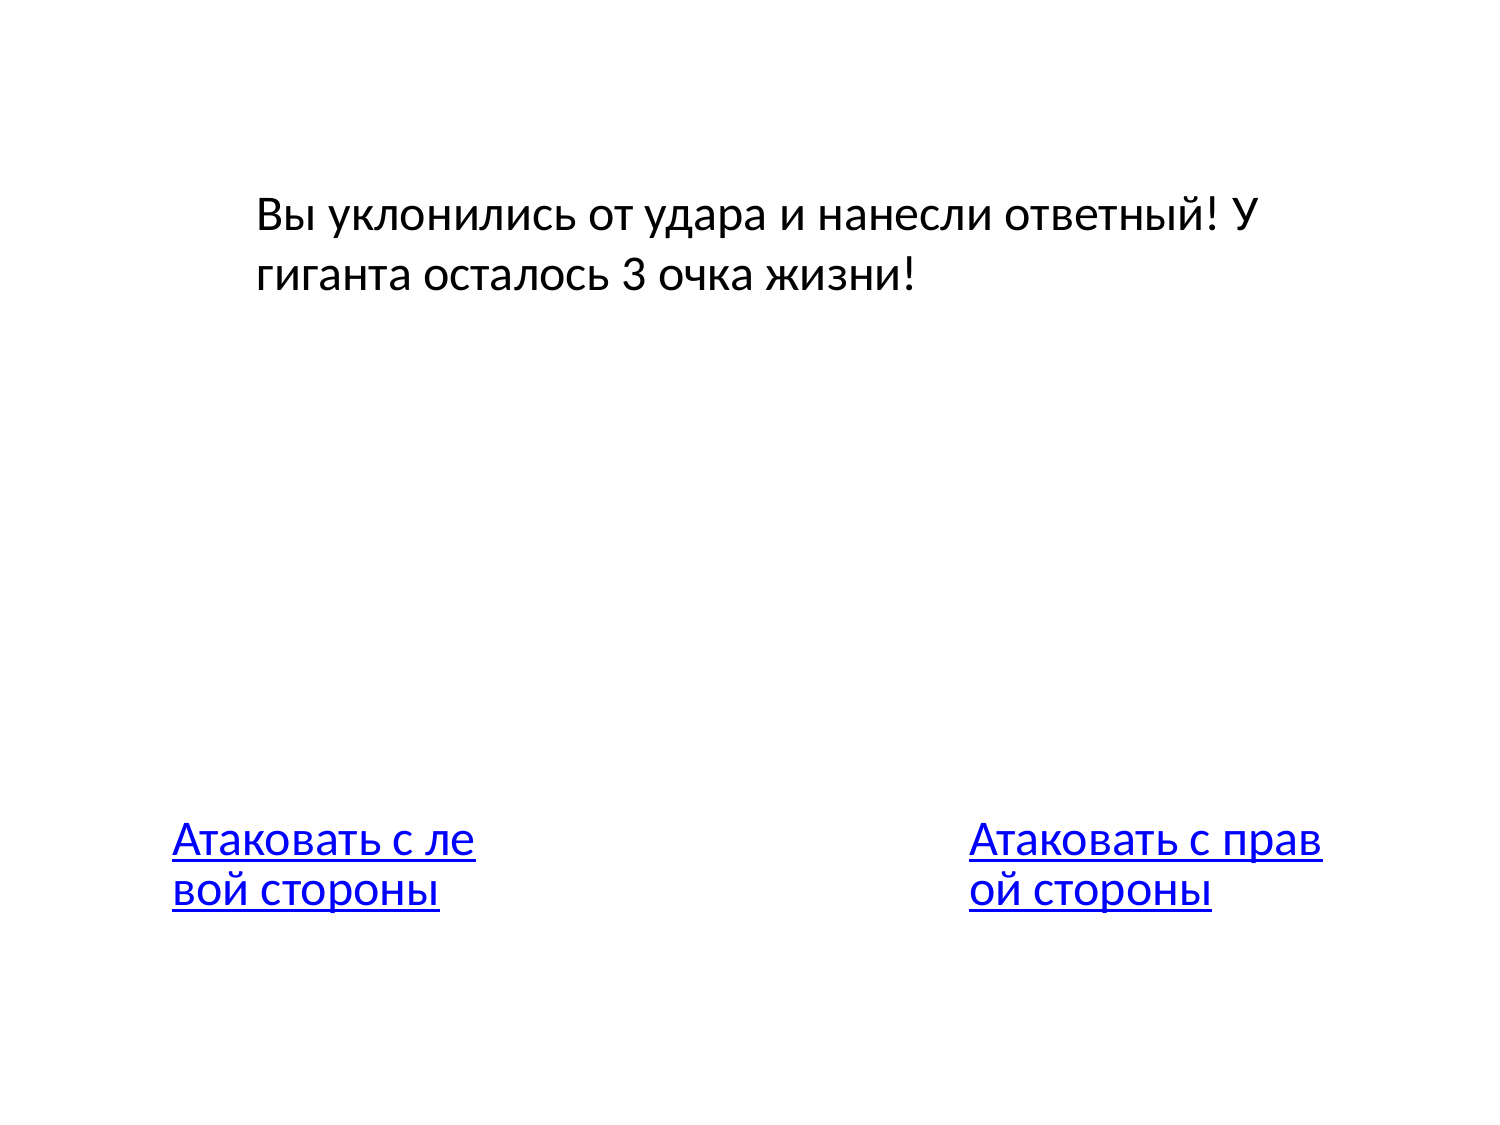

Вы уклонились от удара и нанесли ответный! У гиганта осталось 3 очка жизни!
Атаковать с левой стороны
Атаковать с правой стороны